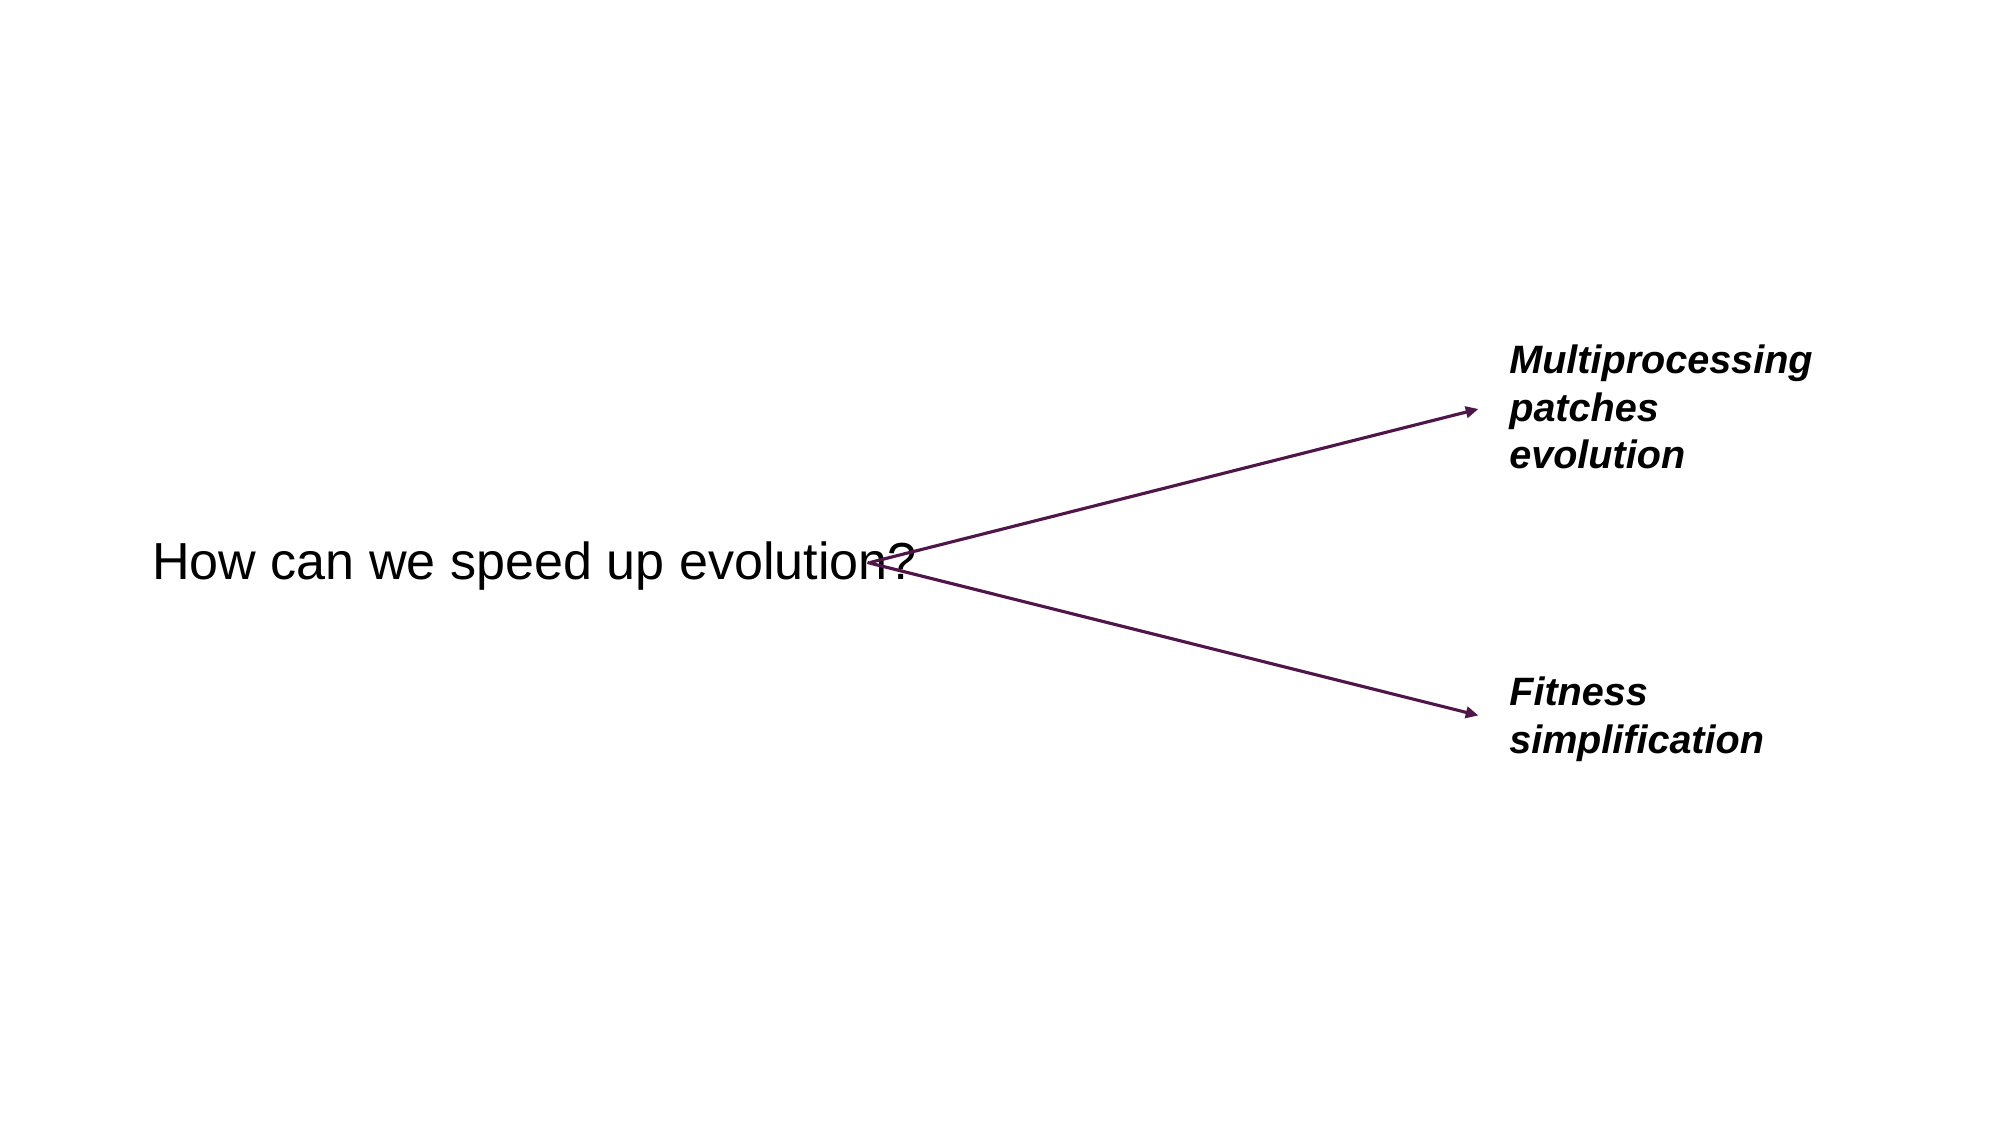

Multiprocessing patches
evolution

Fitness  simplification
# How can we speed up evolution?